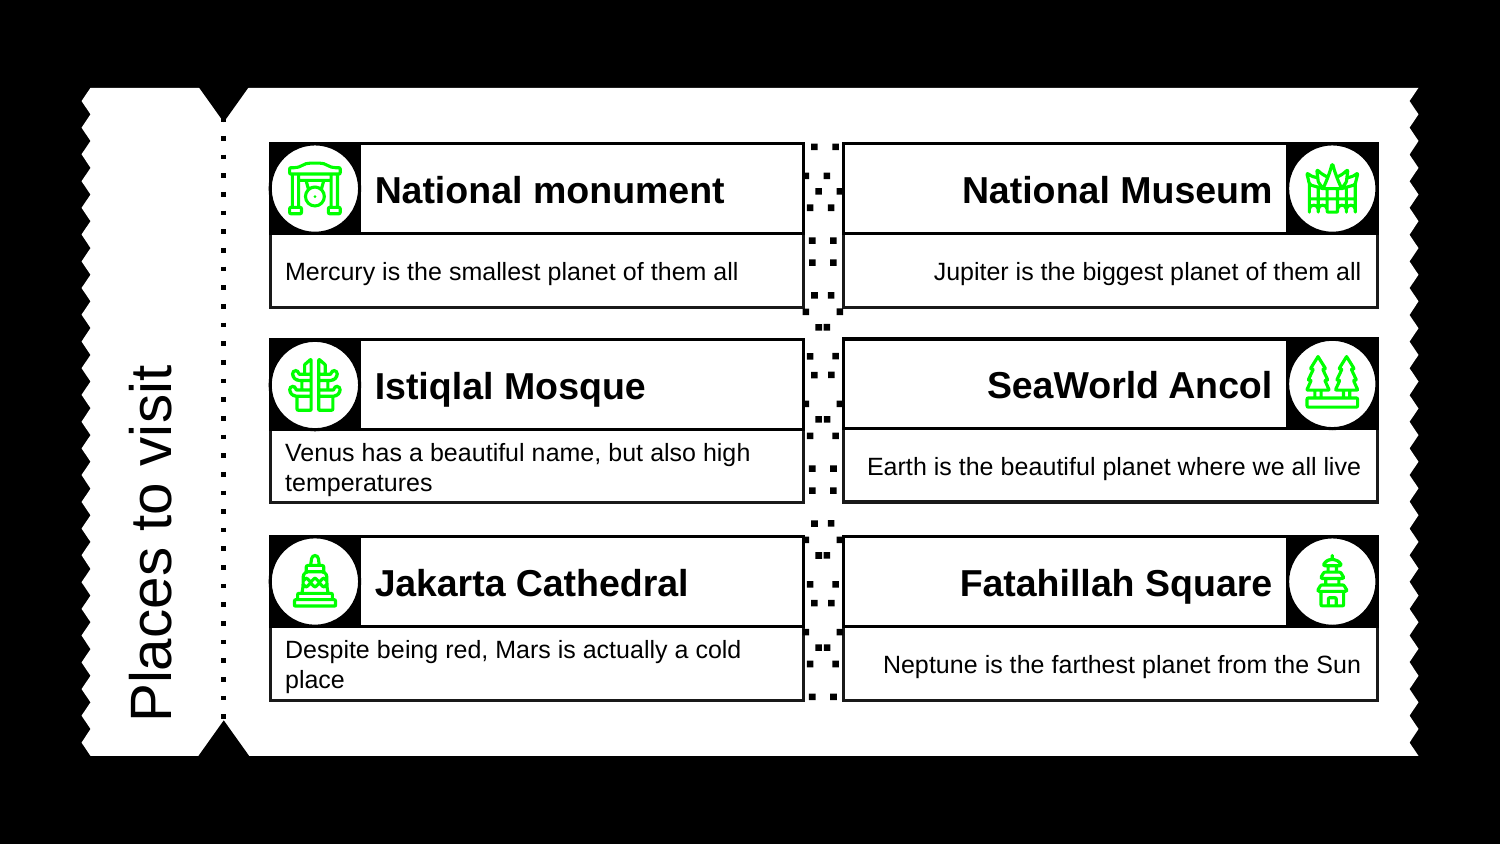

National Museum
National monument

Jupiter is the biggest planet of them all
Mercury is the smallest planet of them all

SeaWorld Ancol
Istiqlal Mosque

# Places to visit
Earth is the beautiful planet where we all live
Venus has a beautiful name, but also high temperatures
Fatahillah Square

Jakarta Cathedral

Despite being red, Mars is actually a cold place
Neptune is the farthest planet from the Sun